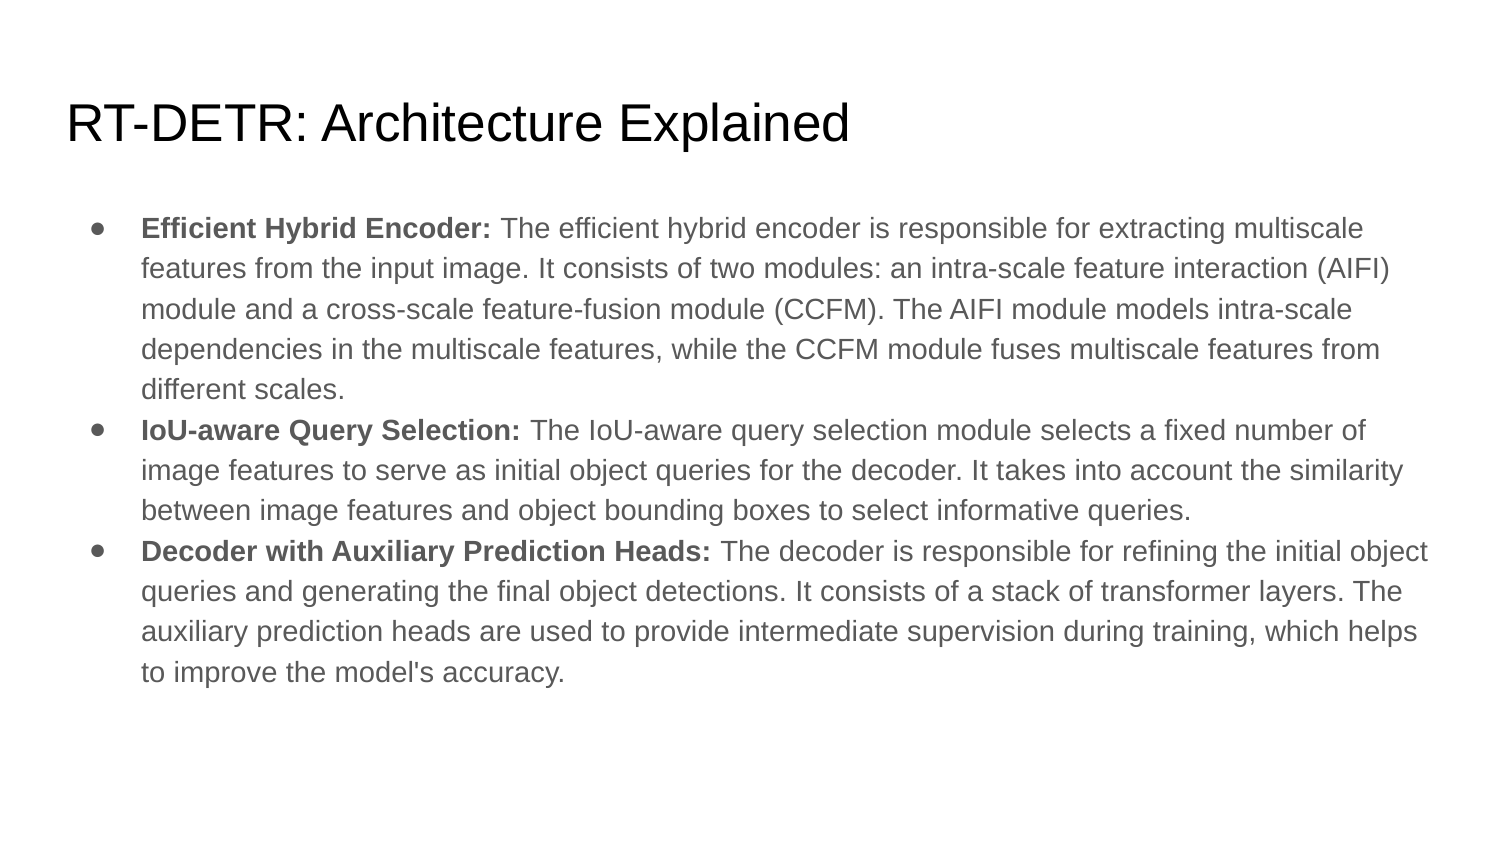

# RT-DETR: Architecture Explained
Efficient Hybrid Encoder: The efficient hybrid encoder is responsible for extracting multiscale features from the input image. It consists of two modules: an intra-scale feature interaction (AIFI) module and a cross-scale feature-fusion module (CCFM). The AIFI module models intra-scale dependencies in the multiscale features, while the CCFM module fuses multiscale features from different scales.
IoU-aware Query Selection: The IoU-aware query selection module selects a fixed number of image features to serve as initial object queries for the decoder. It takes into account the similarity between image features and object bounding boxes to select informative queries.
Decoder with Auxiliary Prediction Heads: The decoder is responsible for refining the initial object queries and generating the final object detections. It consists of a stack of transformer layers. The auxiliary prediction heads are used to provide intermediate supervision during training, which helps to improve the model's accuracy.